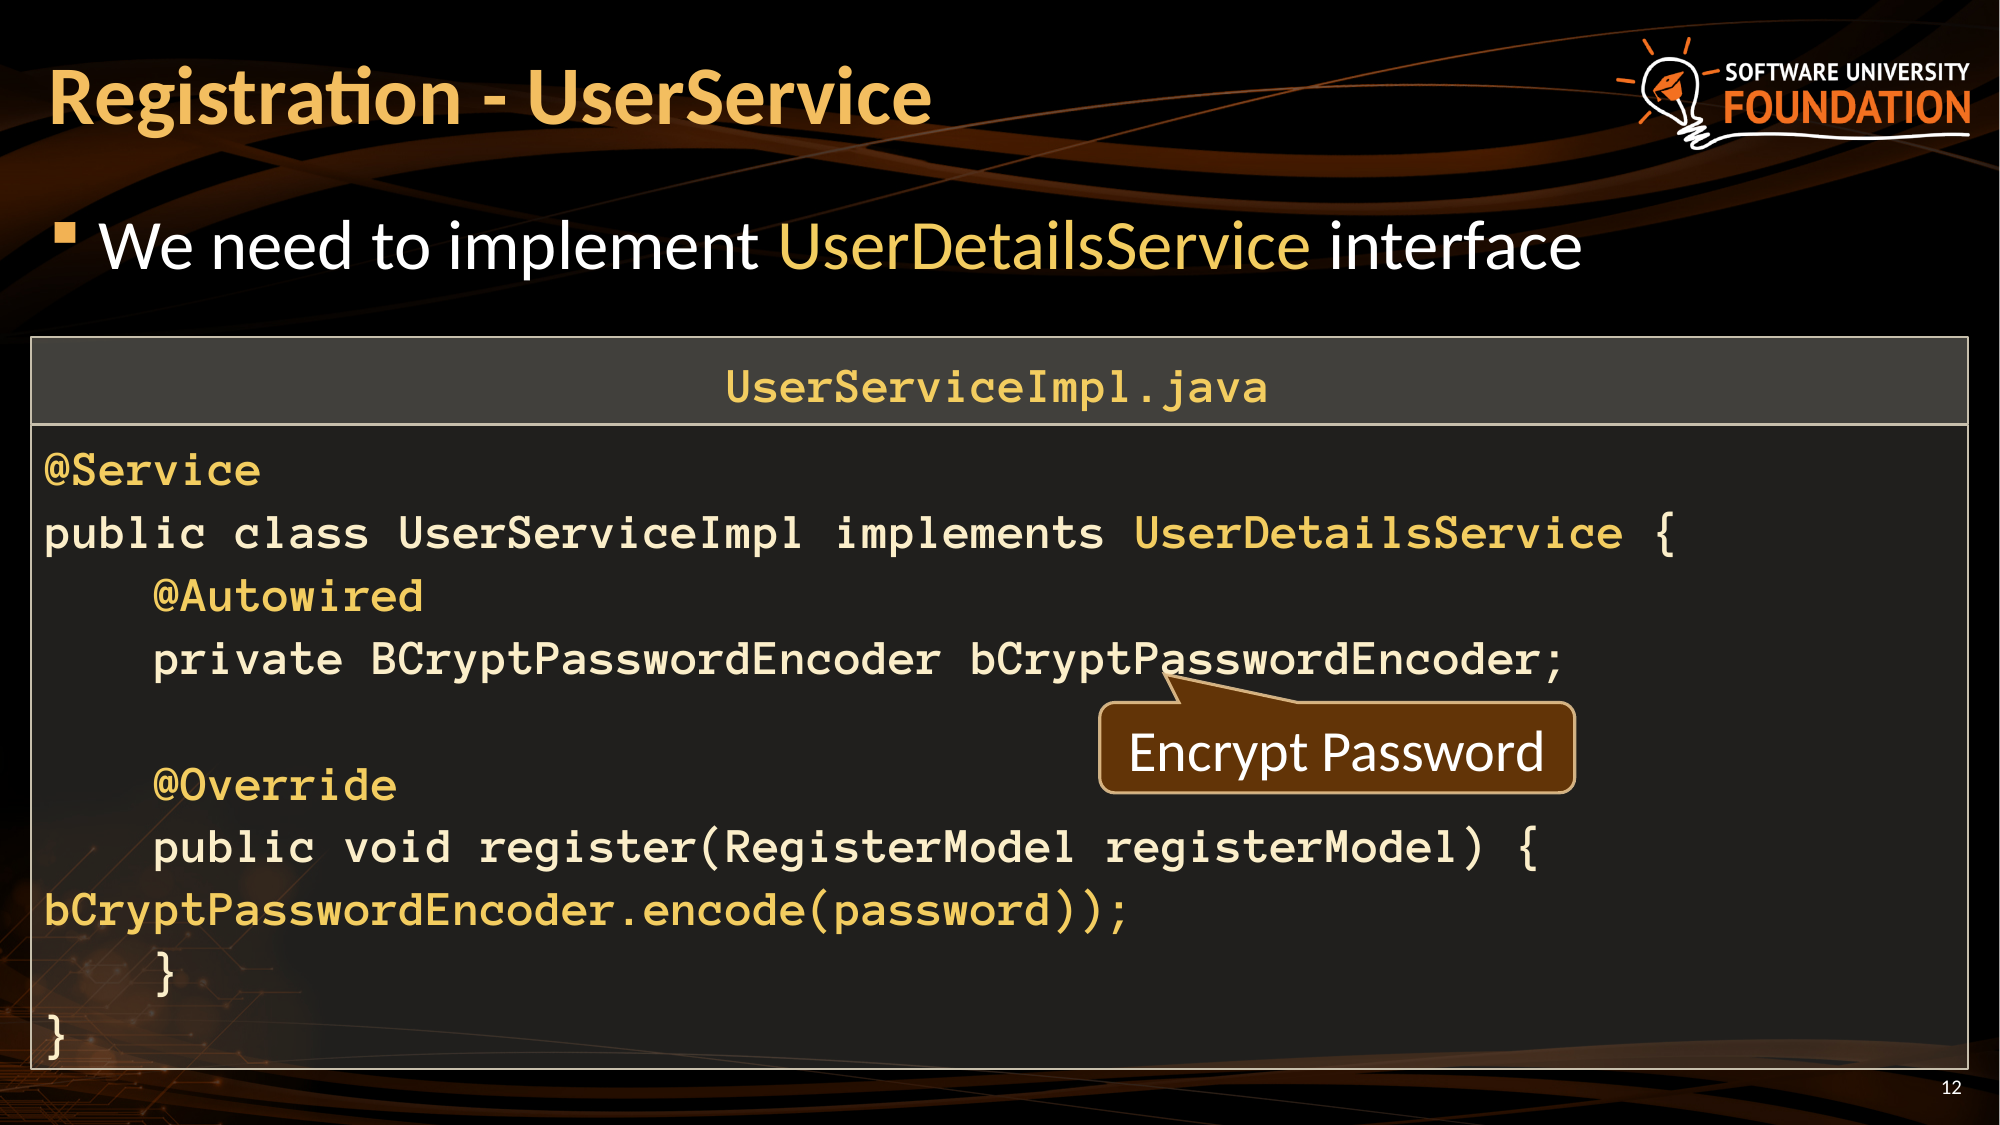

# Registration - UserService
We need to implement UserDetailsService interface

UserServiceImpl.java
@Service
public class UserServiceImpl implements UserDetailsService {
    @Autowired
    private BCryptPasswordEncoder bCryptPasswordEncoder;
    @Override
    public void register(RegisterModel registerModel) {       	bCryptPasswordEncoder.encode(password));
    }
}
Encrypt Password
12